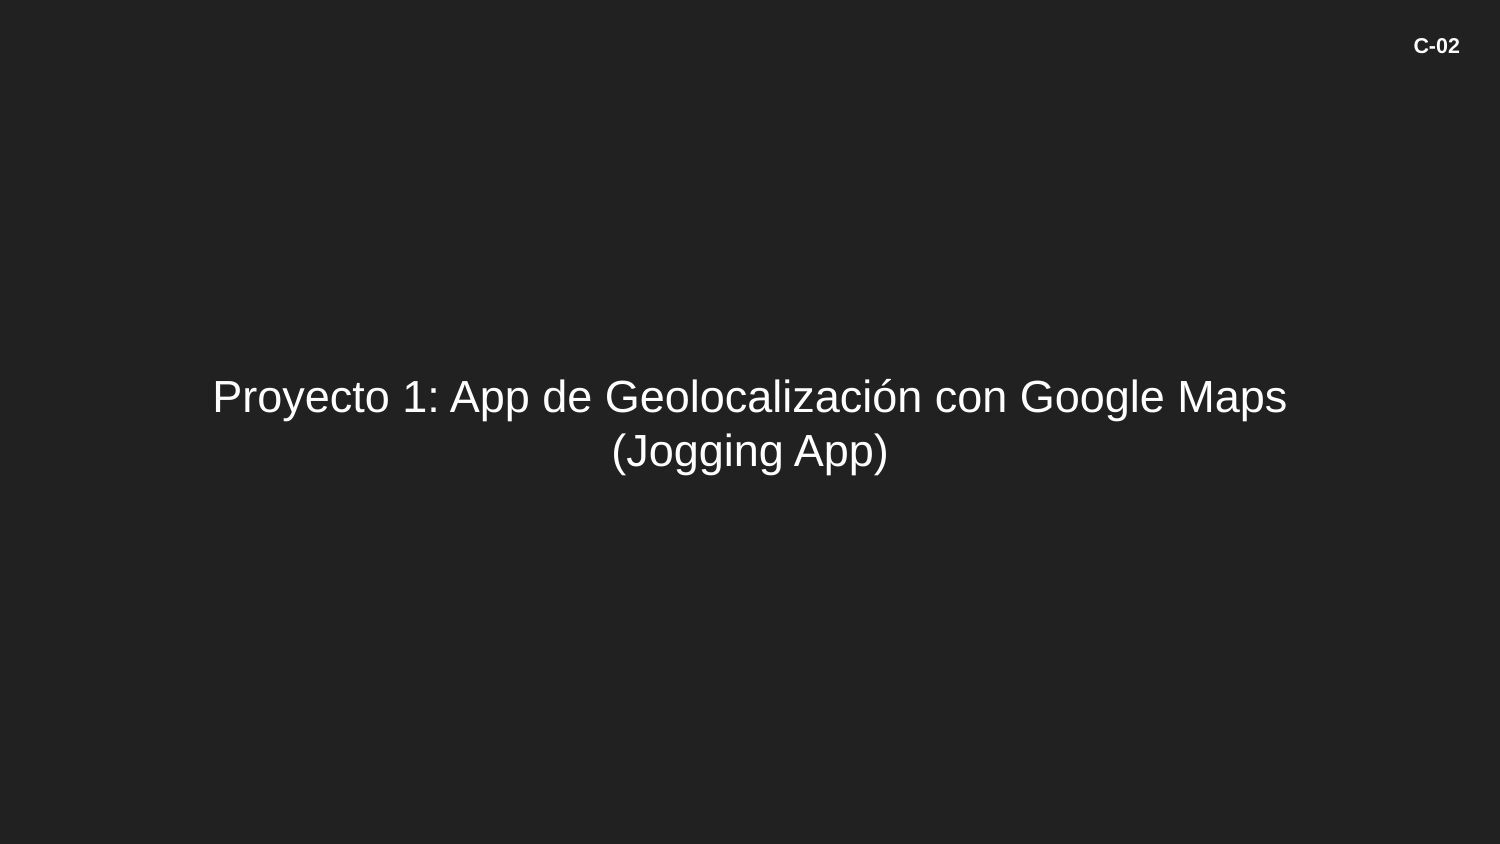

C-02
# Proyecto 1: App de Geolocalización con Google Maps (Jogging App)